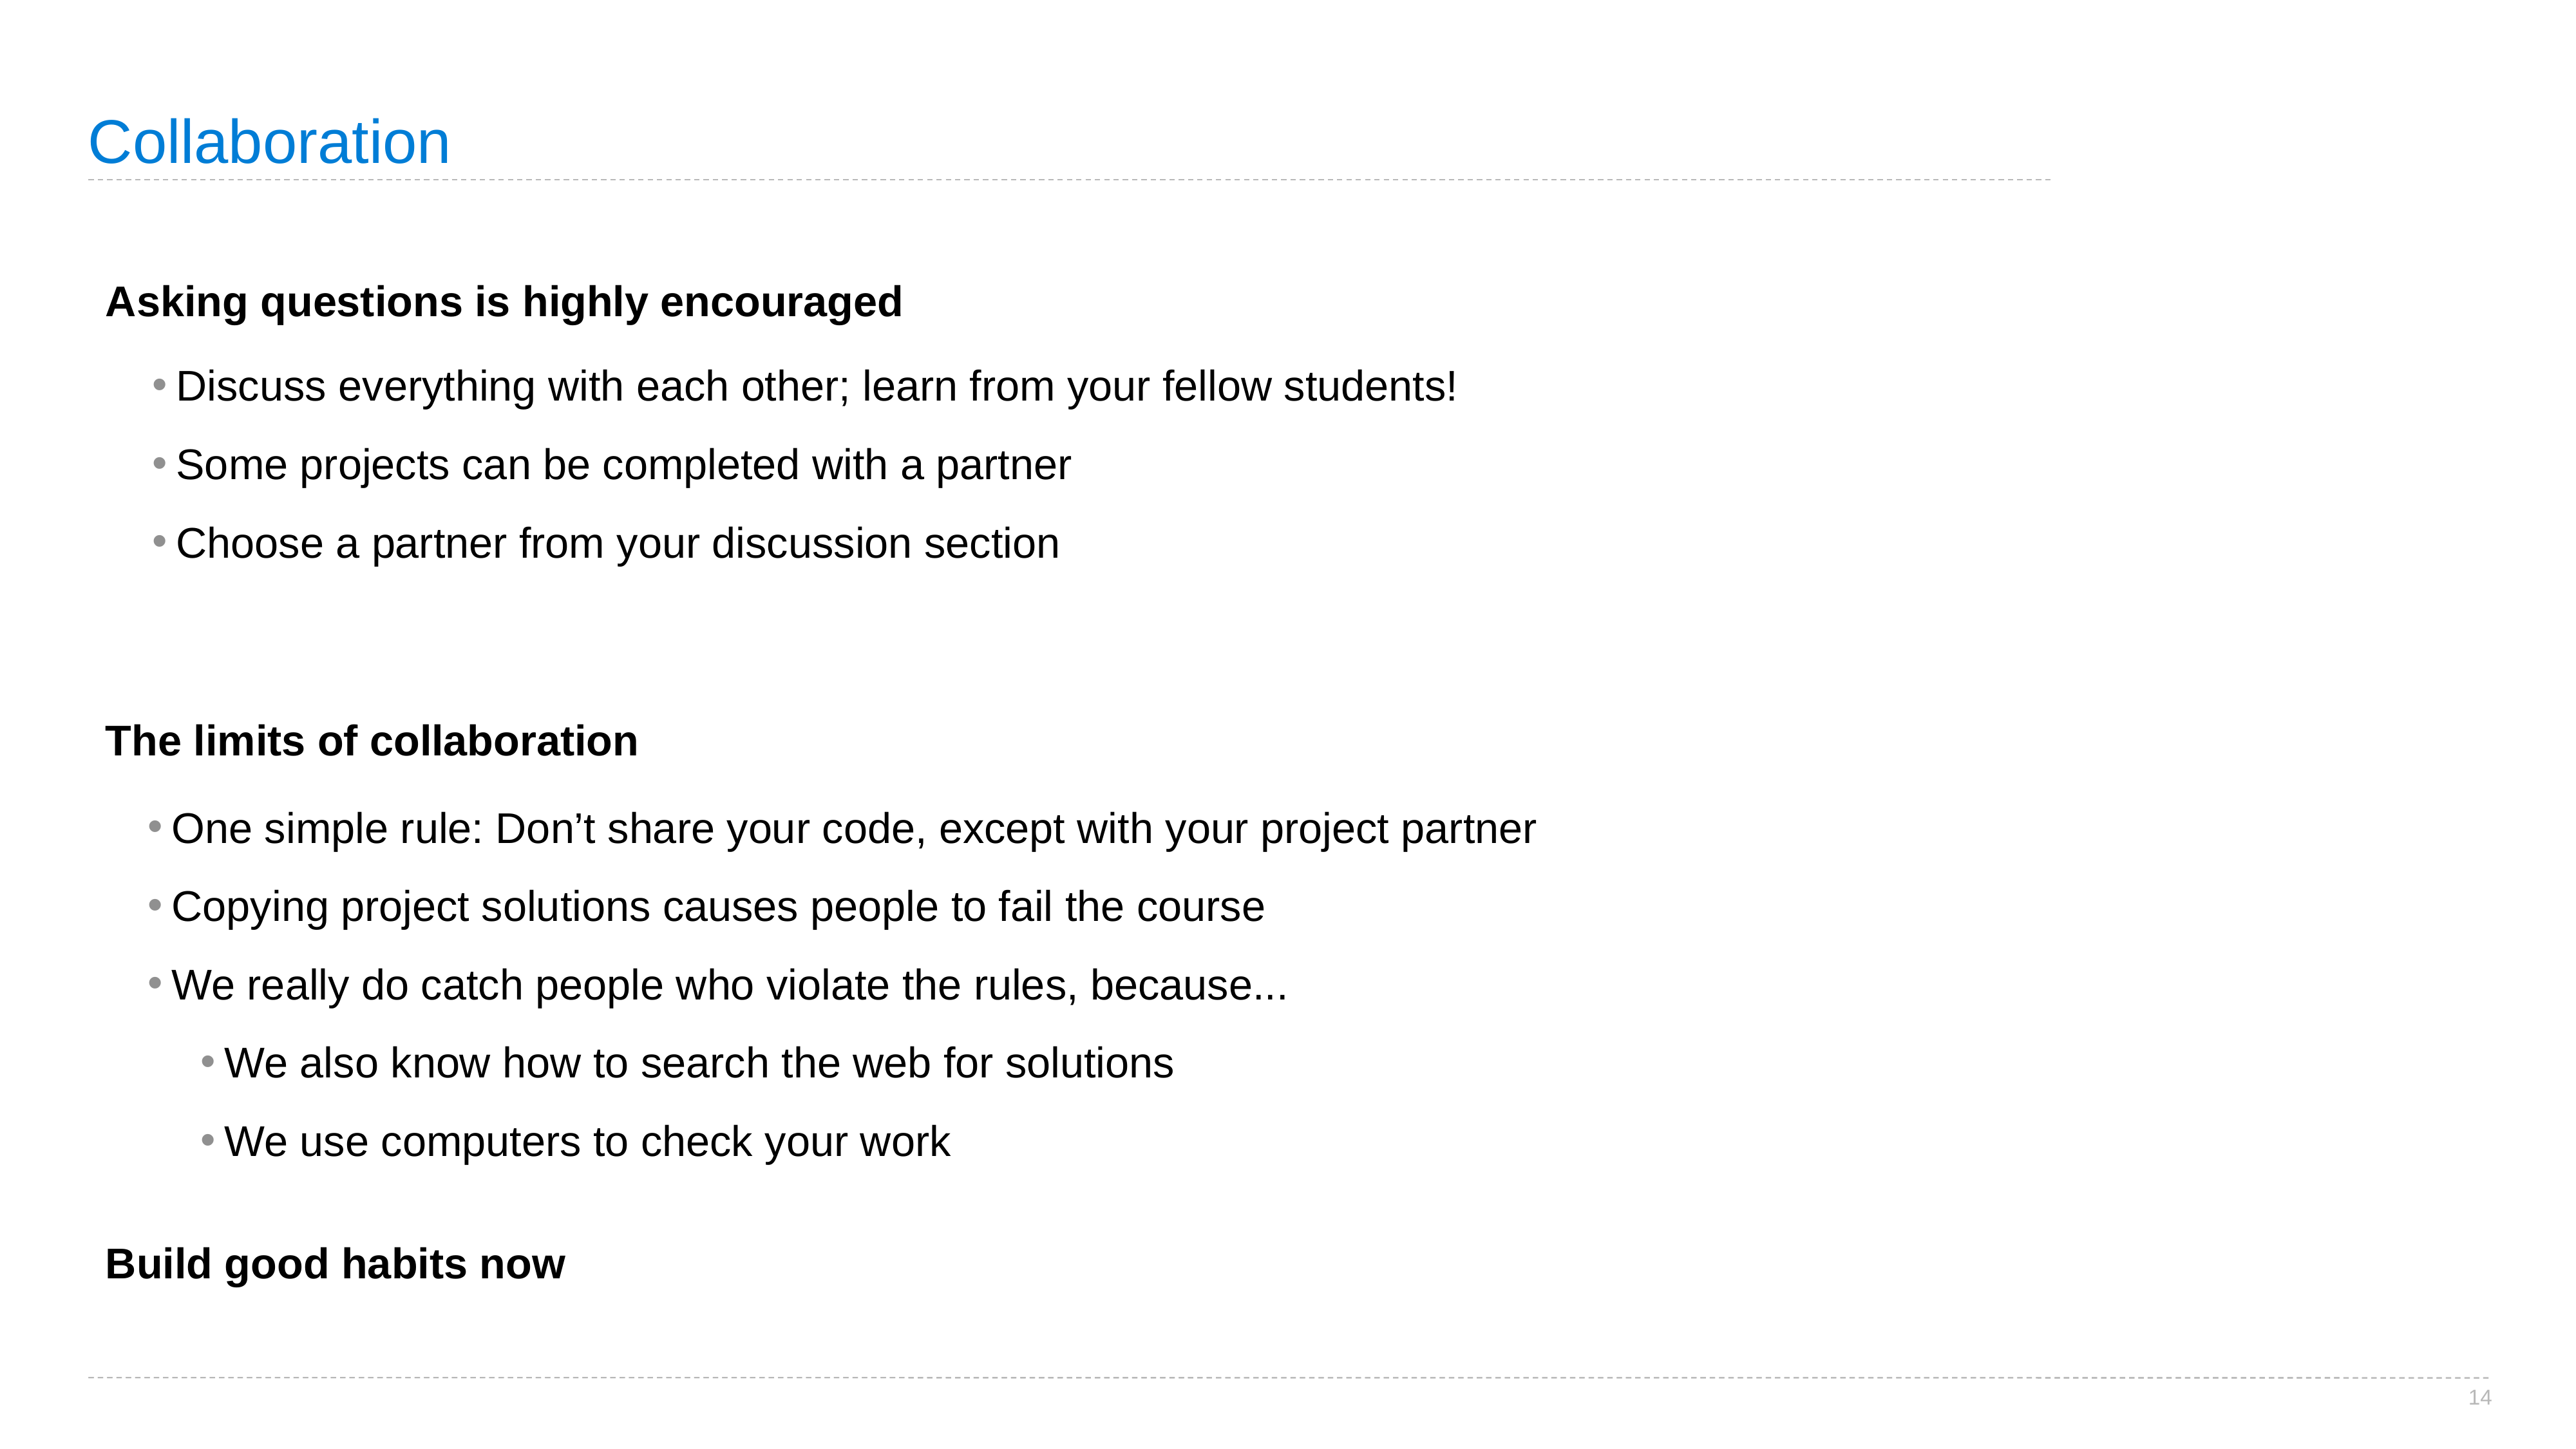

# Collaboration

Asking questions is highly encouraged
Discuss everything with each other; learn from your fellow students!
Some projects can be completed with a partner
Choose a partner from your discussion section
The limits of collaboration
One simple rule: Don’t share your code, except with your project partner
Copying project solutions causes people to fail the course
We really do catch people who violate the rules, because...
We also know how to search the web for solutions
We use computers to check your work
Build good habits now

14